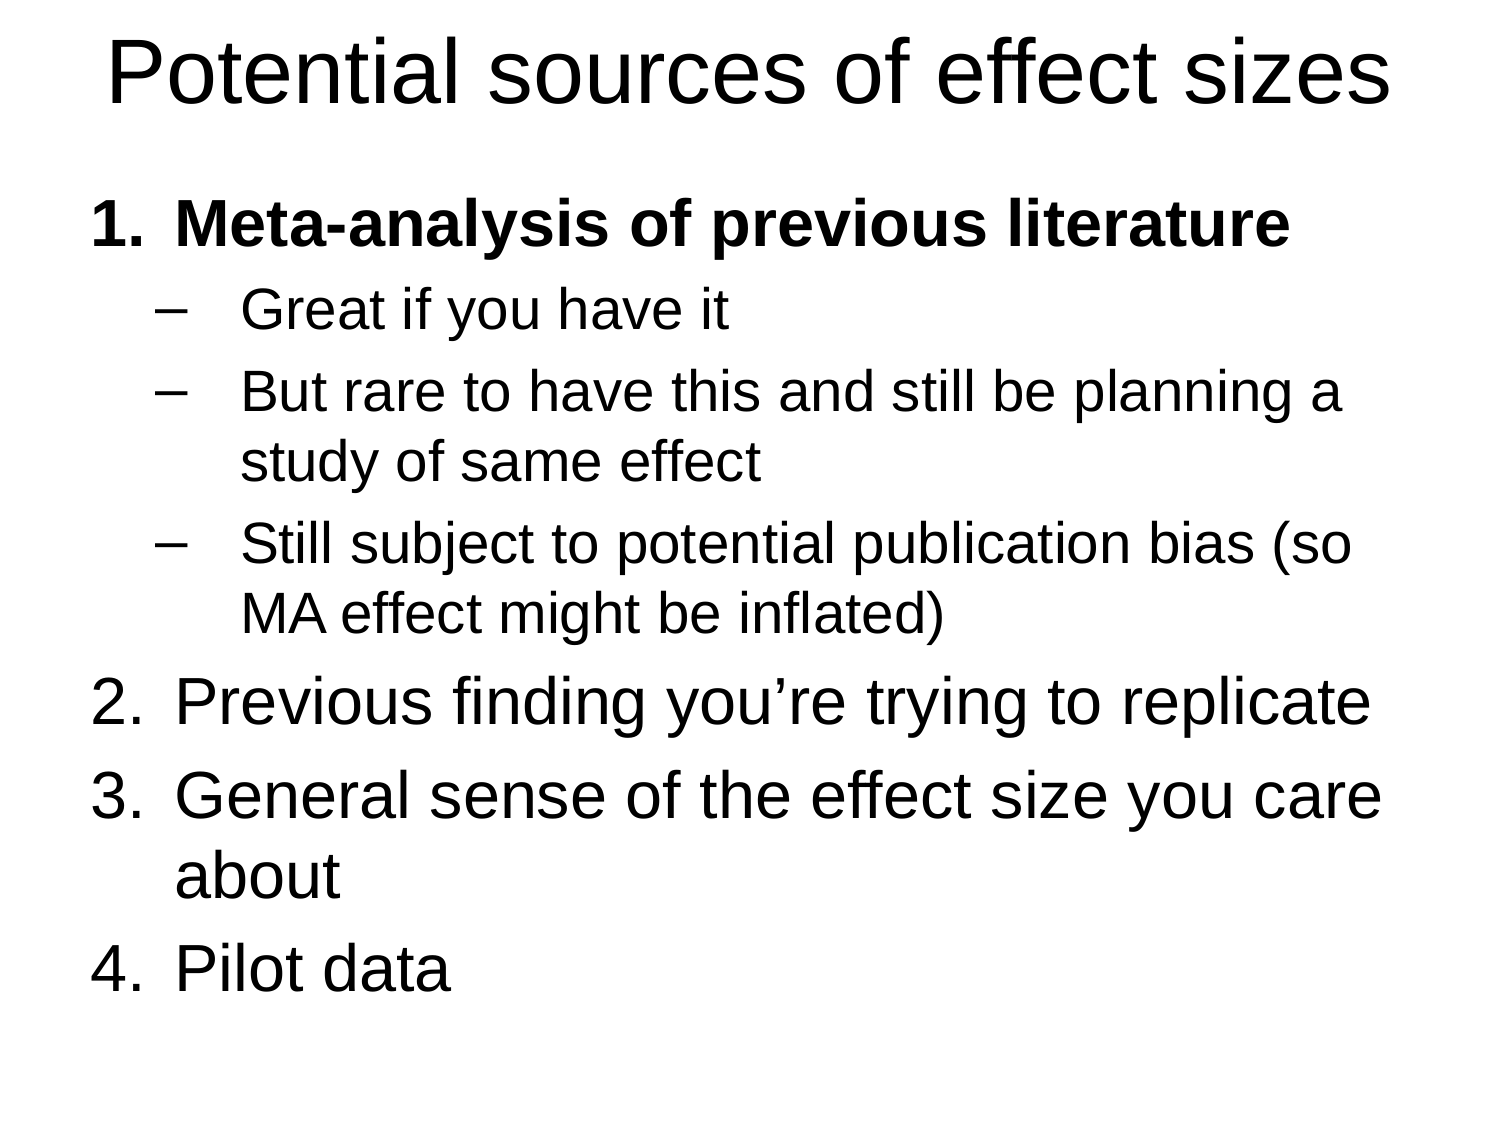

# Potential sources of effect sizes
Meta-analysis of previous literature
Great if you have it
But rare to have this and still be planning a study of same effect
Still subject to potential publication bias (so MA effect might be inflated)
Previous finding you’re trying to replicate
General sense of the effect size you care about
Pilot data